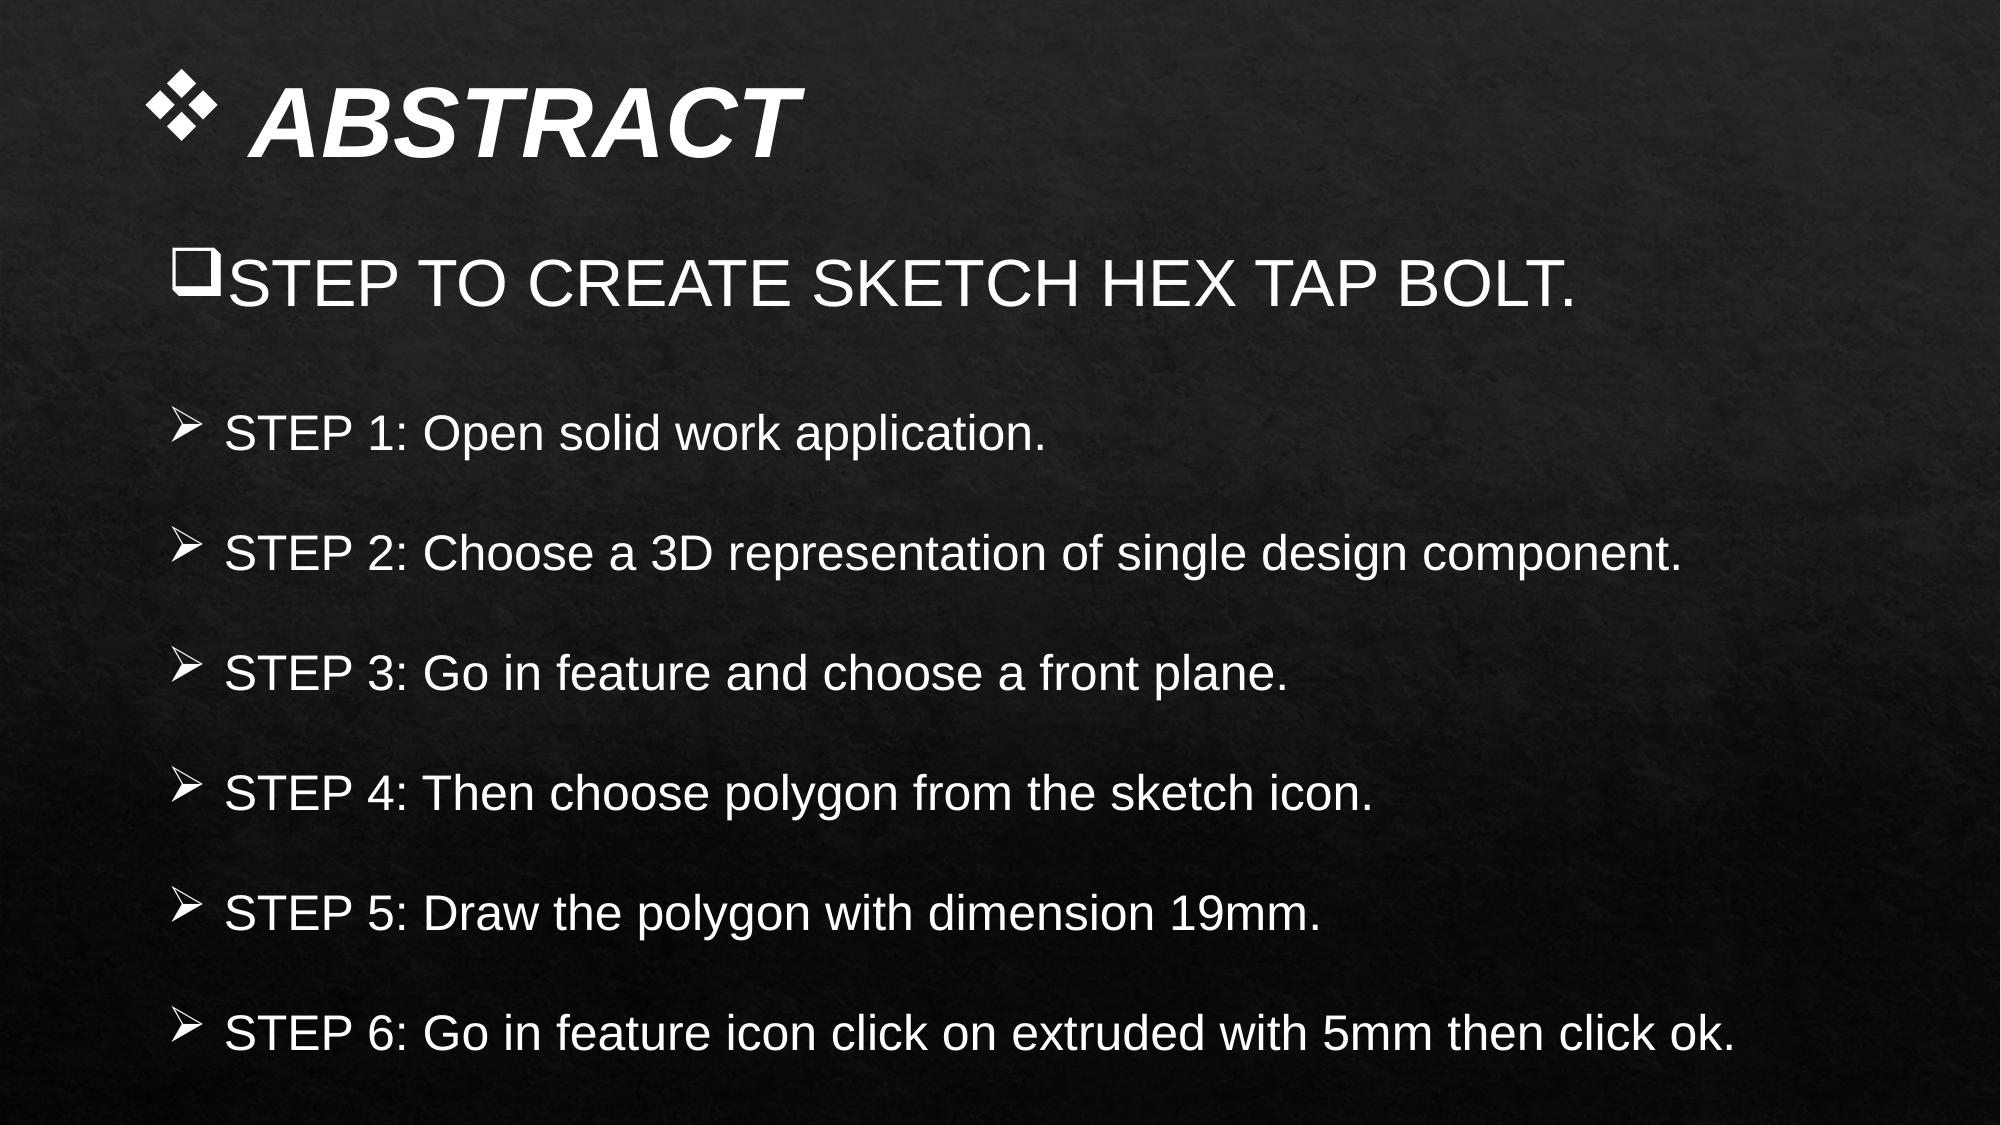

ABSTRACT
STEP TO CREATE SKETCH HEX TAP BOLT.

STEP 1: Open solid work application.

STEP 2: Choose a 3D representation of single design component.

STEP 3: Go in feature and choose a front plane.

STEP 4: Then choose polygon from the sketch icon.

STEP 5: Draw the polygon with dimension 19mm.

STEP 6: Go in feature icon click on extruded with 5mm then click ok.